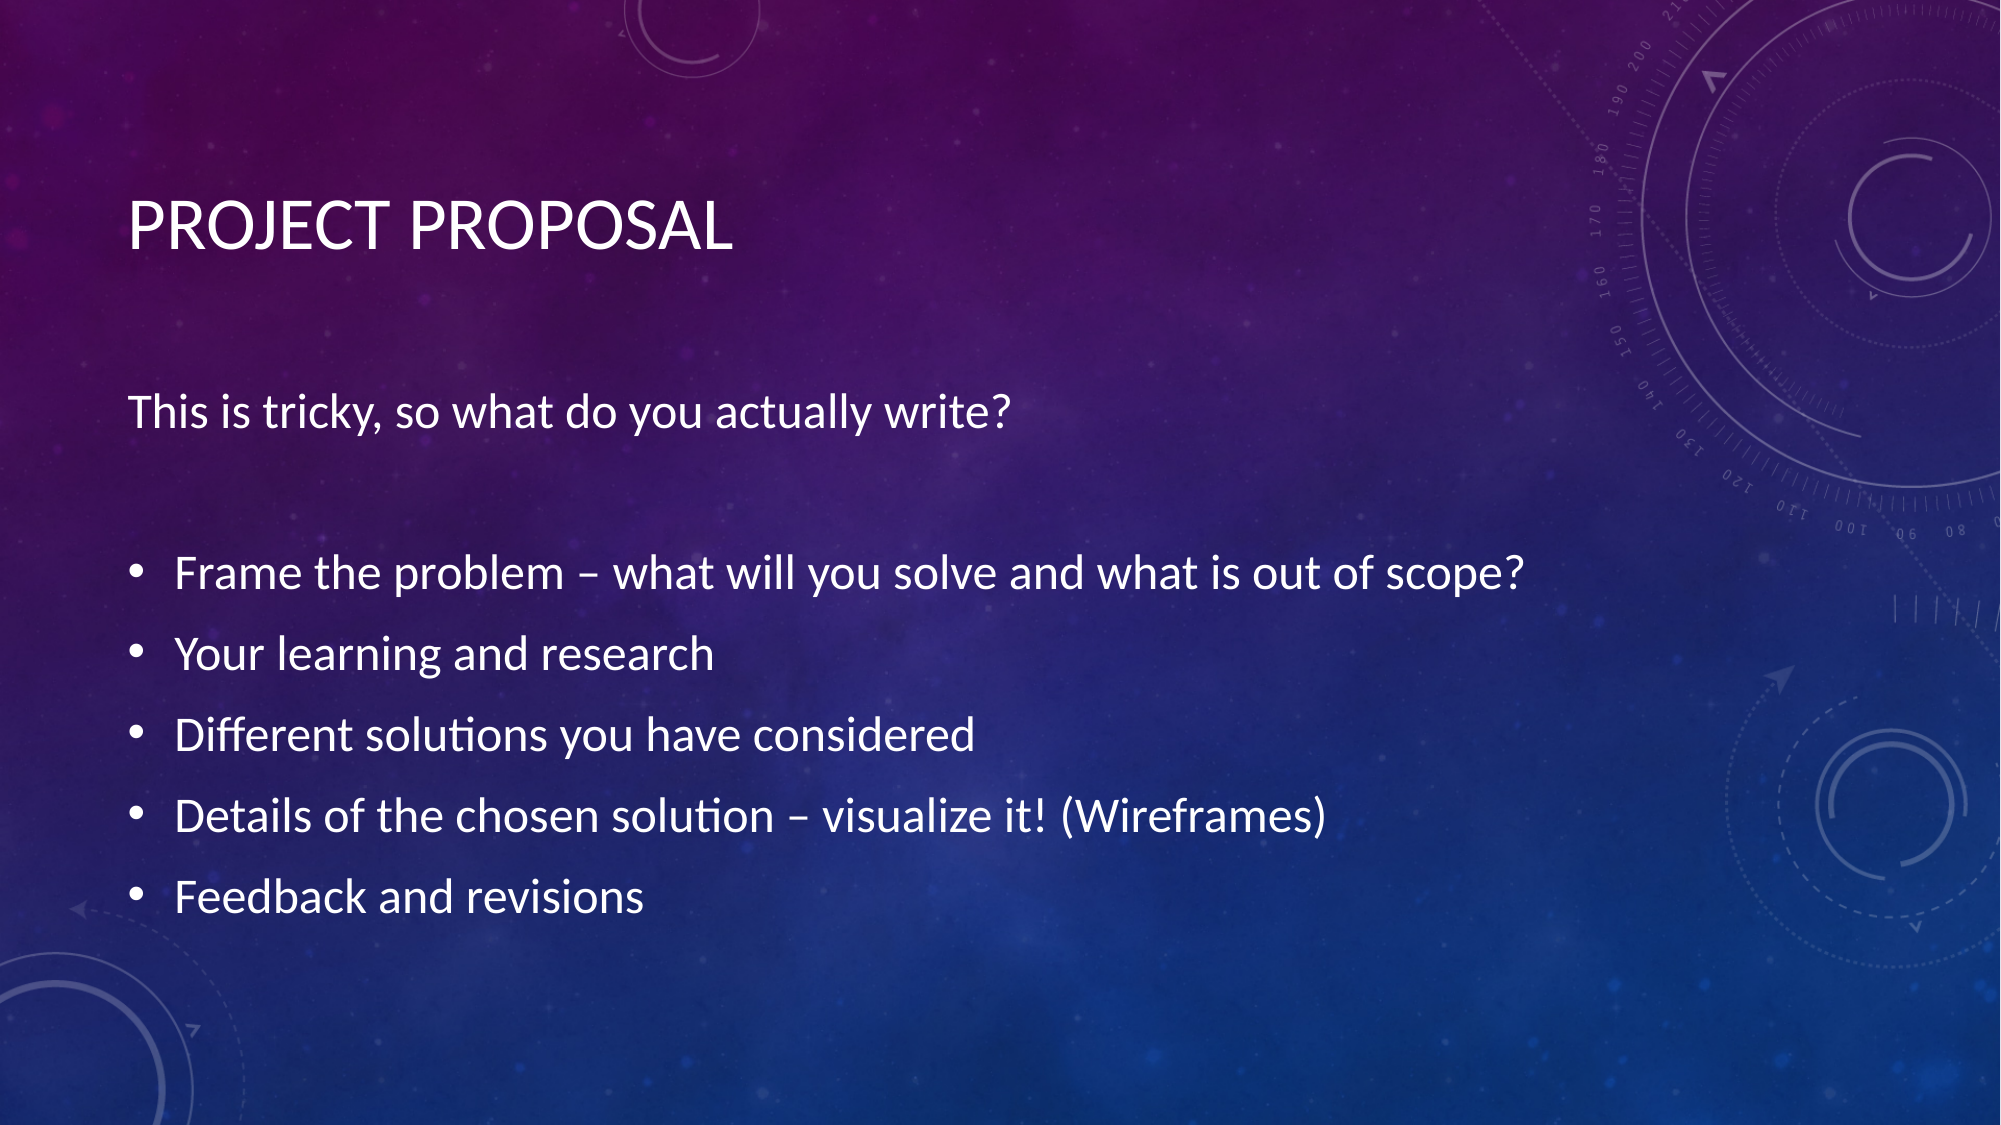

# Project proposal
This is tricky, so what do you actually write?

Frame the problem – what will you solve and what is out of scope?
Your learning and research
Different solutions you have considered
Details of the chosen solution – visualize it! (Wireframes)
Feedback and revisions